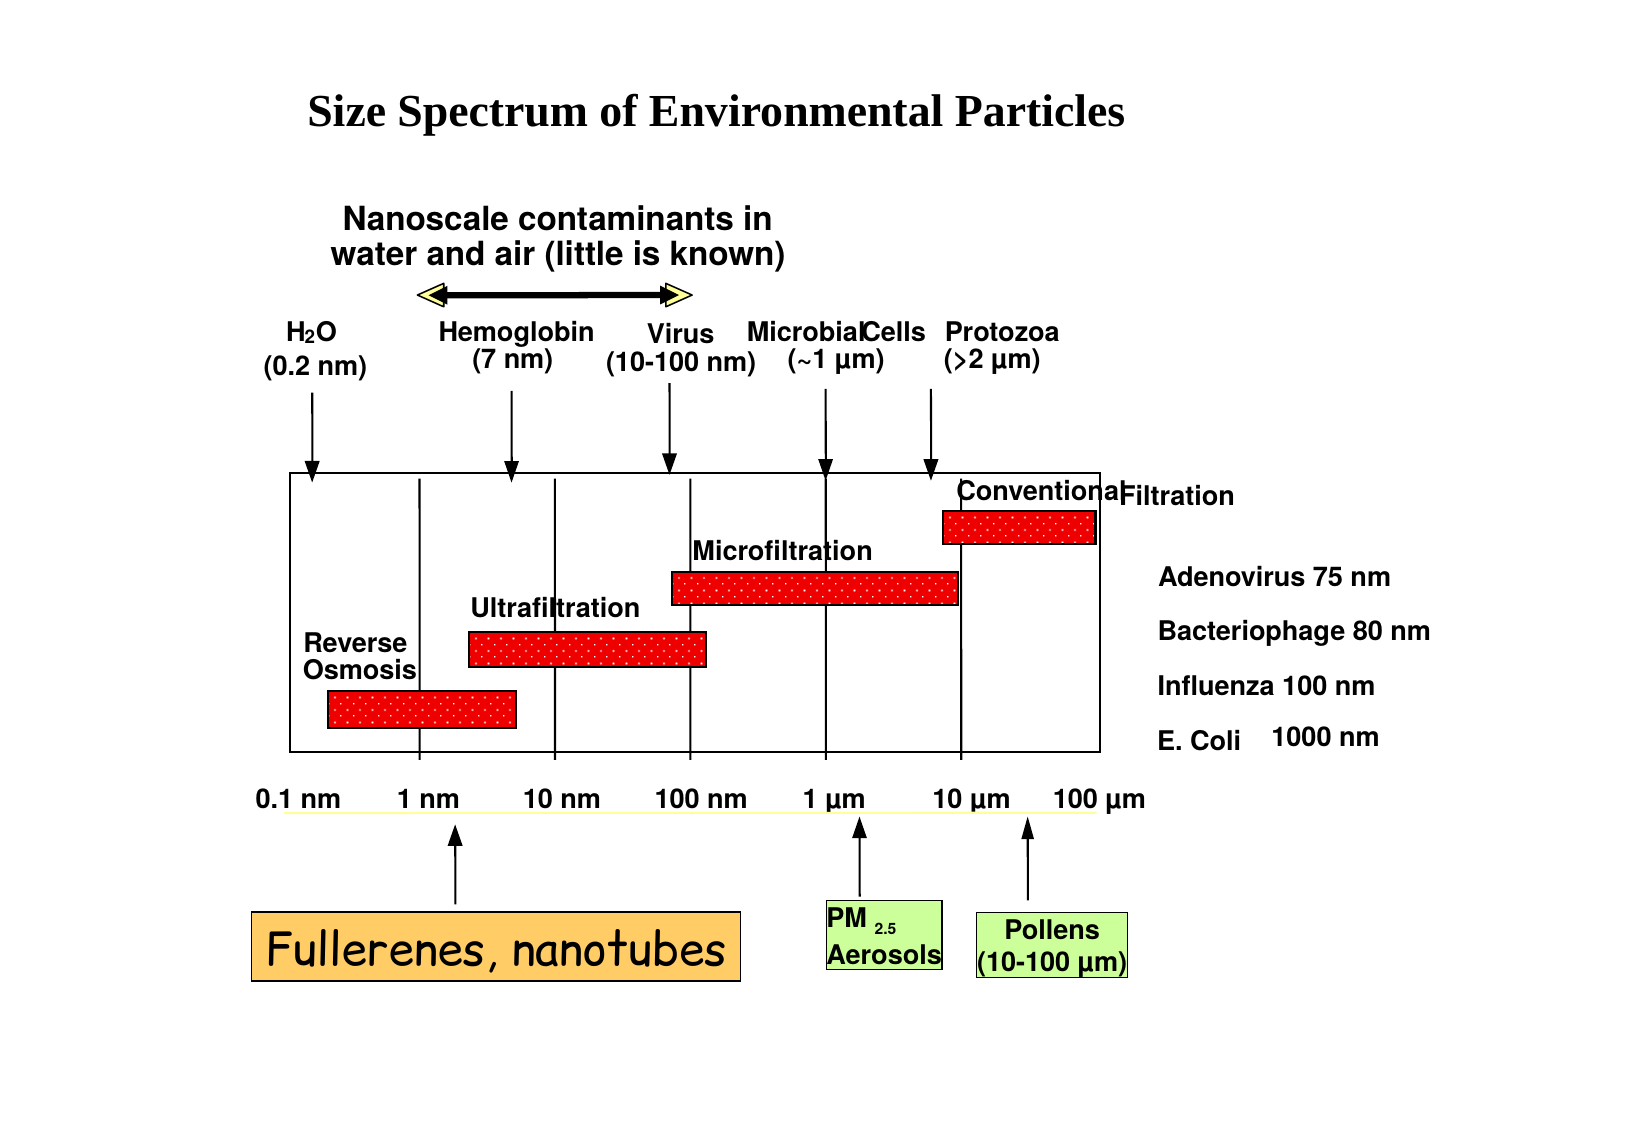

Size Spectrum of Environmental Particles
Nanoscale contaminants in
water and air (little is known)

H
O
Hemoglobin
Microbial
Cells
Protozoa
Virus
2
(7 nm)
(~1 µm)
(>2 µm)
(10-100 nm)
(0.2 nm)

Conventional

Filtration

Microfiltration
Adenovirus 75 nm

Ultrafiltration
Bacteriophage 80 nm
Reverse

Osmosis
Influenza 100 nm

1000 nm
E. Coli
0.1 nm
1 nm
10 nm
100 nm
1 µm
10 µm
100 µm

PM 2.5
Aerosols
Fullerenes, nanotubes
Pollens
(10-100 µm)

32